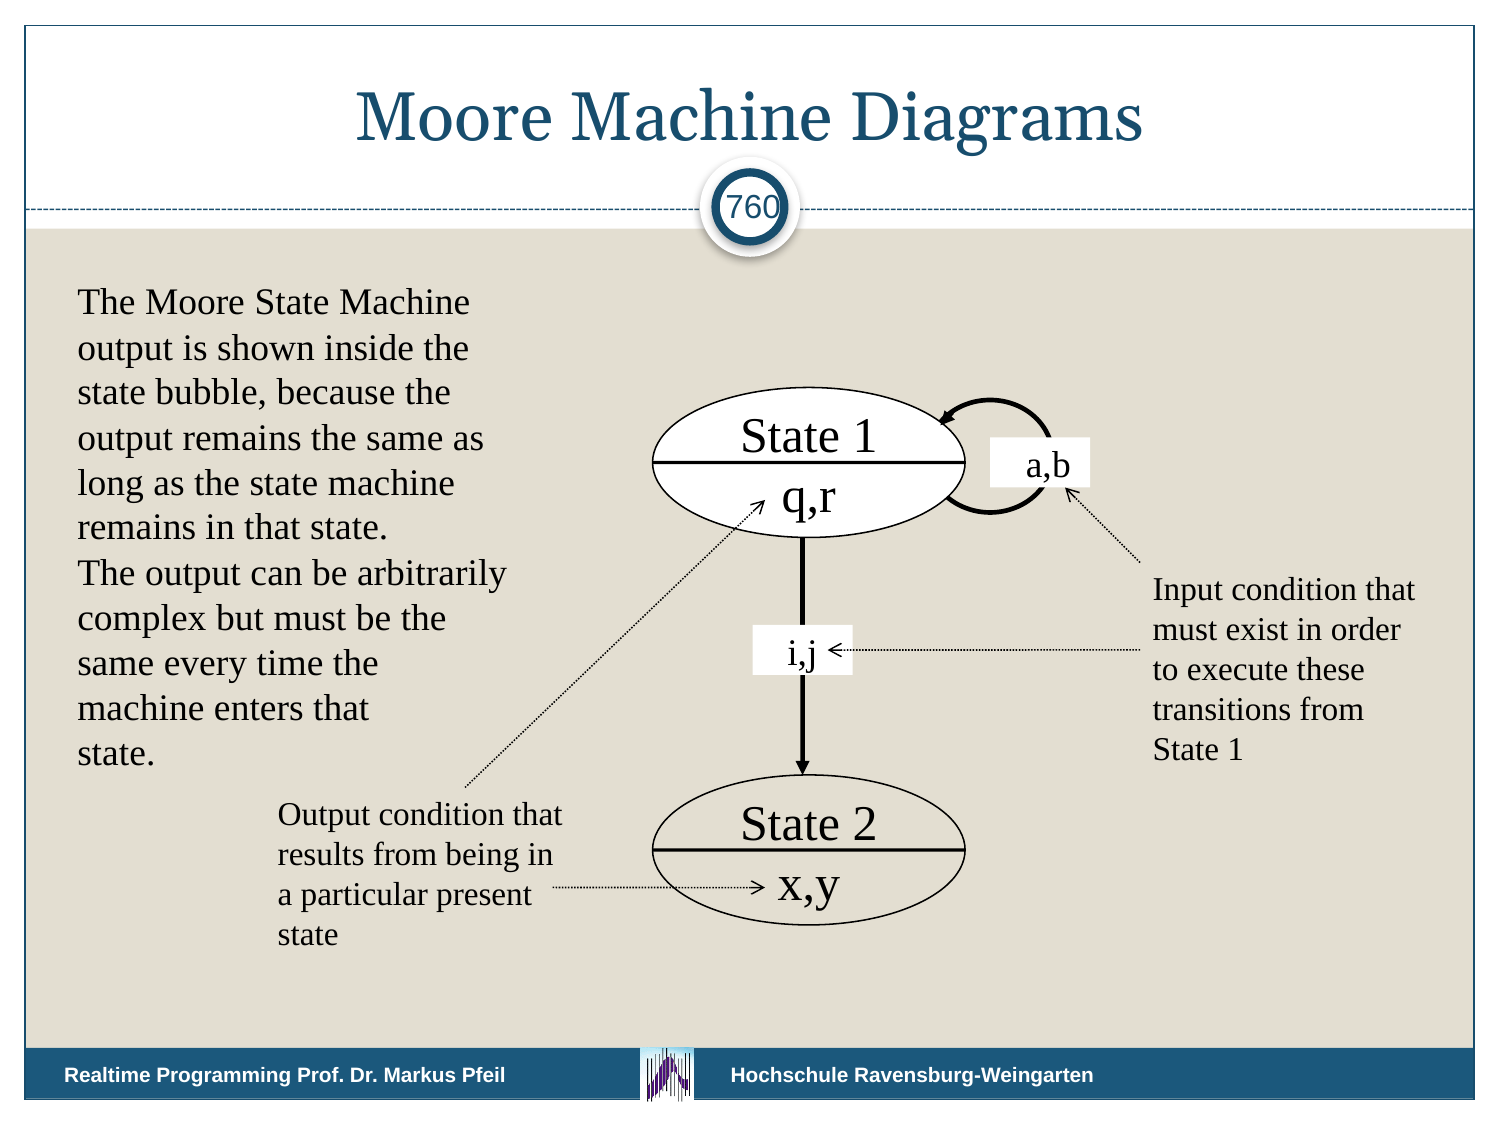

# Moore Machine Diagrams
760
The Moore State Machine
output is shown inside the
state bubble, because the
output remains the same as
long as the state machine
remains in that state.
The output can be arbitrarily
complex but must be the
same every time the
machine enters that
state.
State 1
q,r

State 2
x,y
  a,b

Input condition that
must exist in order
to execute these
transitions from
State 1
i,j

Output condition that
results from being in
a particular present
state

Realtime Programming Prof. Dr. Markus Pfeil